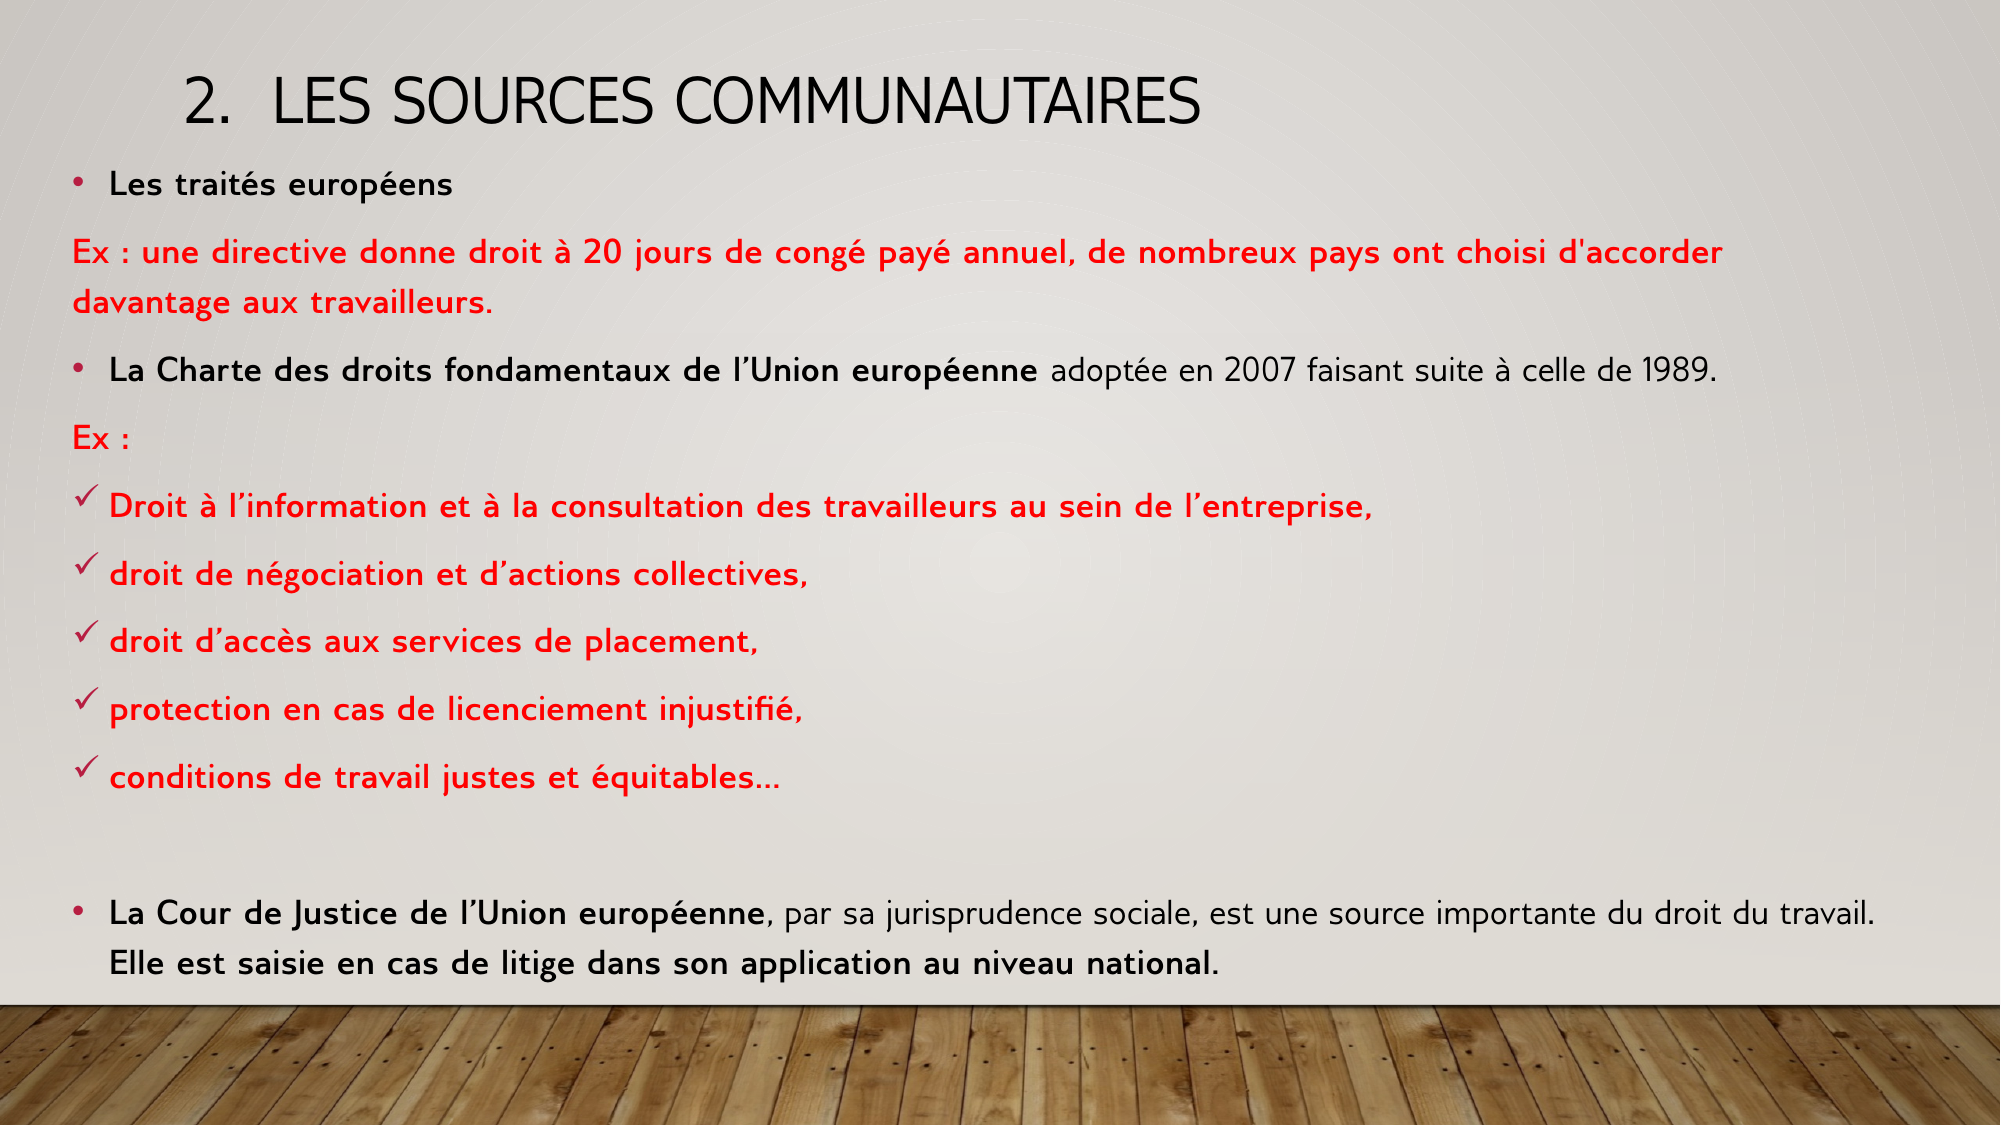

2.  Les sources communautaires
Les traités européens
Ex : une directive donne droit à 20 jours de congé payé annuel, de nombreux pays ont choisi d'accorder davantage aux travailleurs.
La Charte des droits fondamentaux de l’Union européenne adoptée en 2007 faisant suite à celle de 1989.
Ex :
Droit à l’information et à la consultation des travailleurs au sein de l’entreprise,
droit de négociation et d’actions collectives,
droit d’accès aux services de placement,
protection en cas de licenciement injustifié,
conditions de travail justes et équitables…

La Cour de Justice de l’Union européenne, par sa jurisprudence sociale, est une source importante du droit du travail. Elle est saisie en cas de litige dans son application au niveau national.